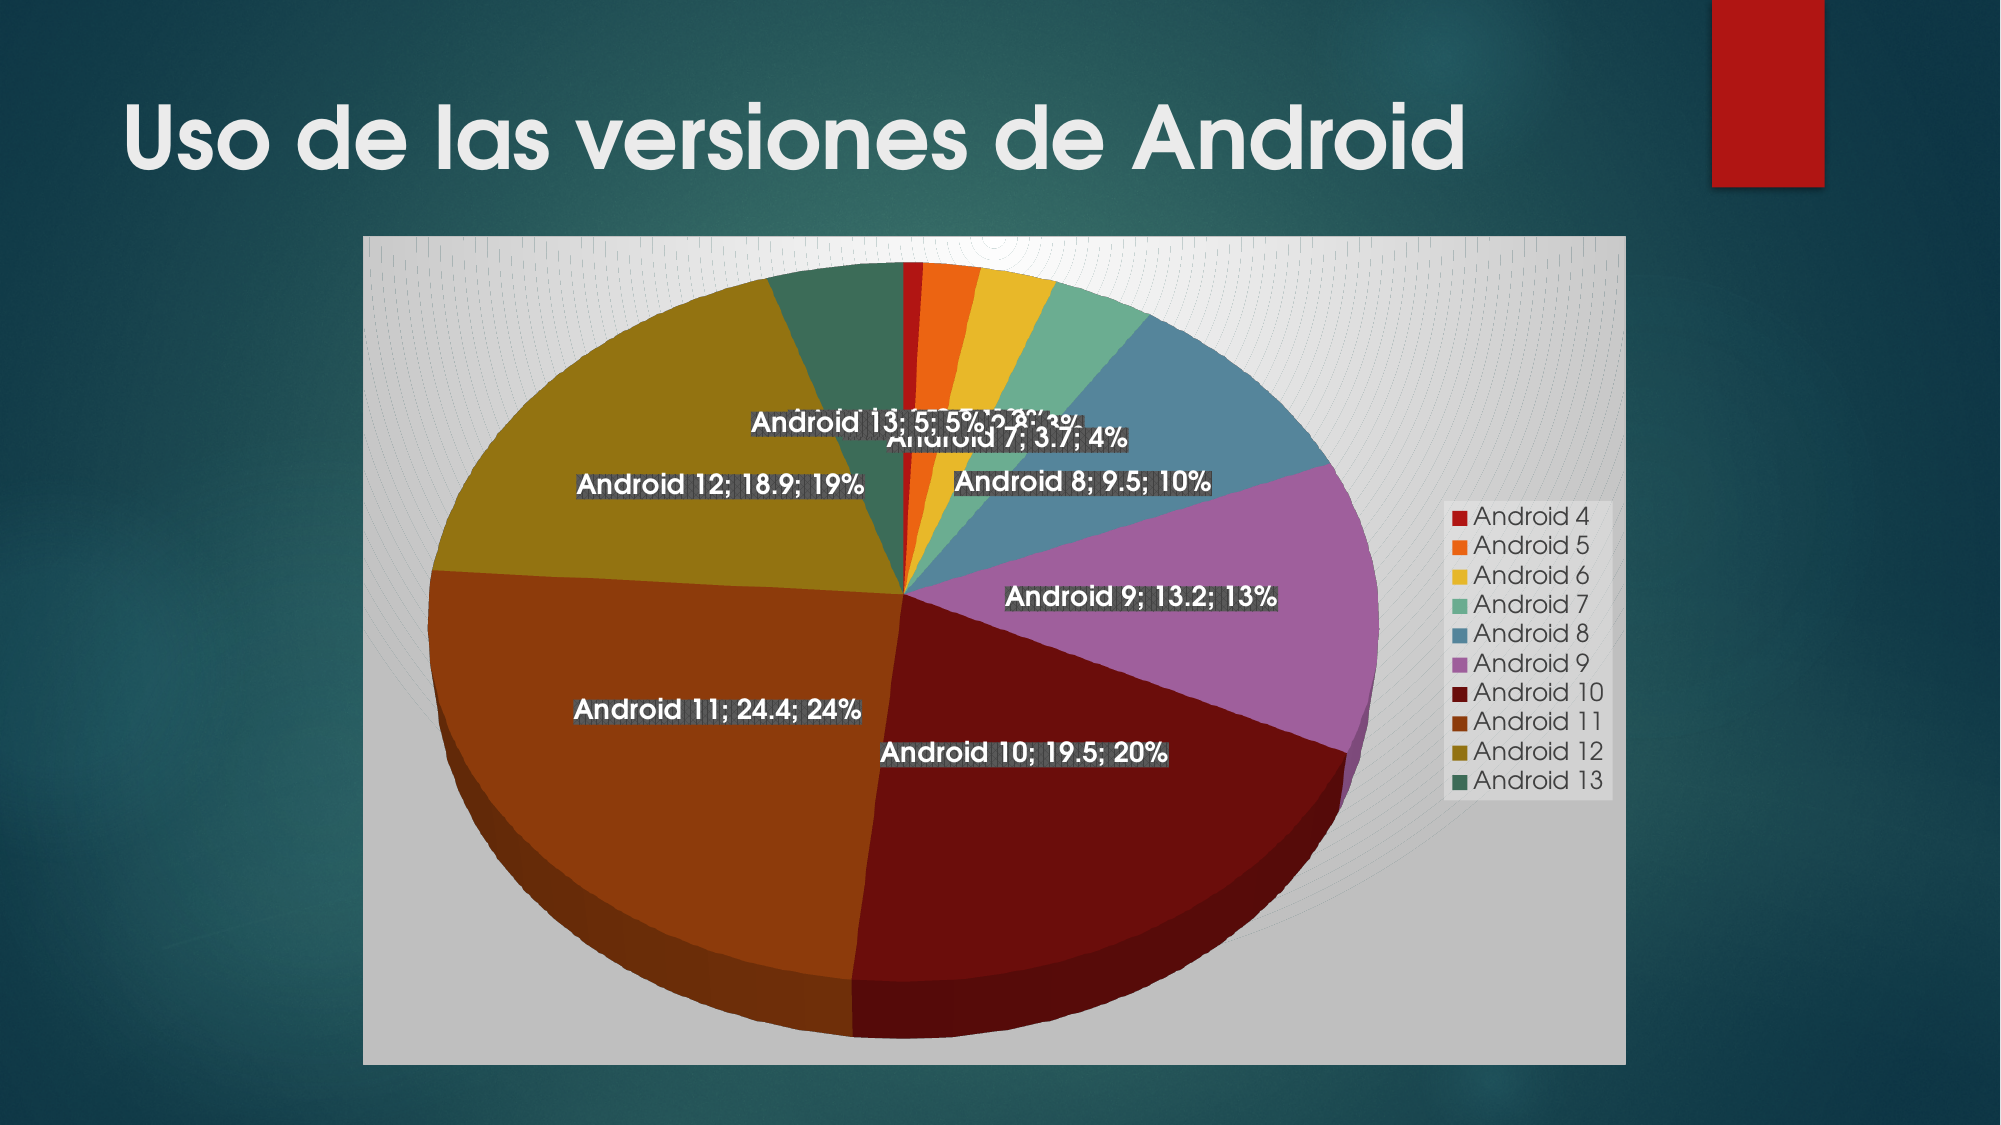

# Uso de las versiones de Android

[unsupported chart]